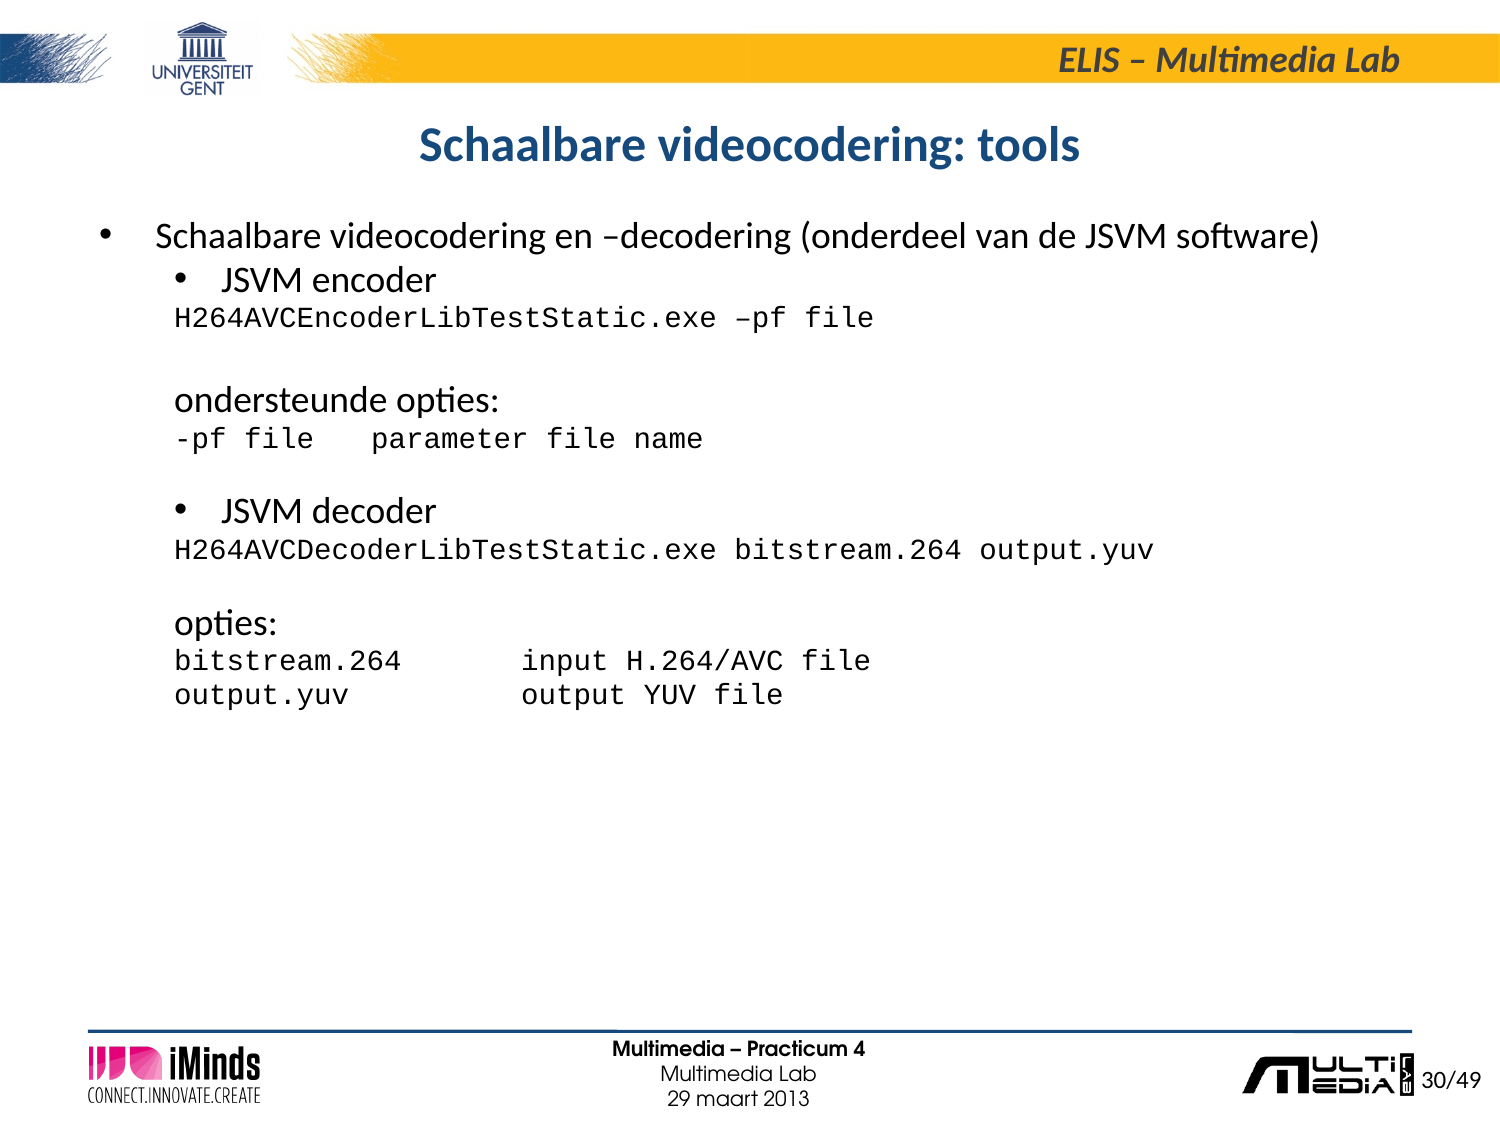

# Schaalbare videocodering: tools
Schaalbare videocodering en –decodering (onderdeel van de JSVM software)
JSVM encoder
H264AVCEncoderLibTestStatic.exe –pf file

ondersteunde opties:
-pf file	parameter file name

JSVM decoder
H264AVCDecoderLibTestStatic.exe bitstream.264 output.yuv

opties:
bitstream.264	input H.264/AVC file
output.yuv		output YUV file